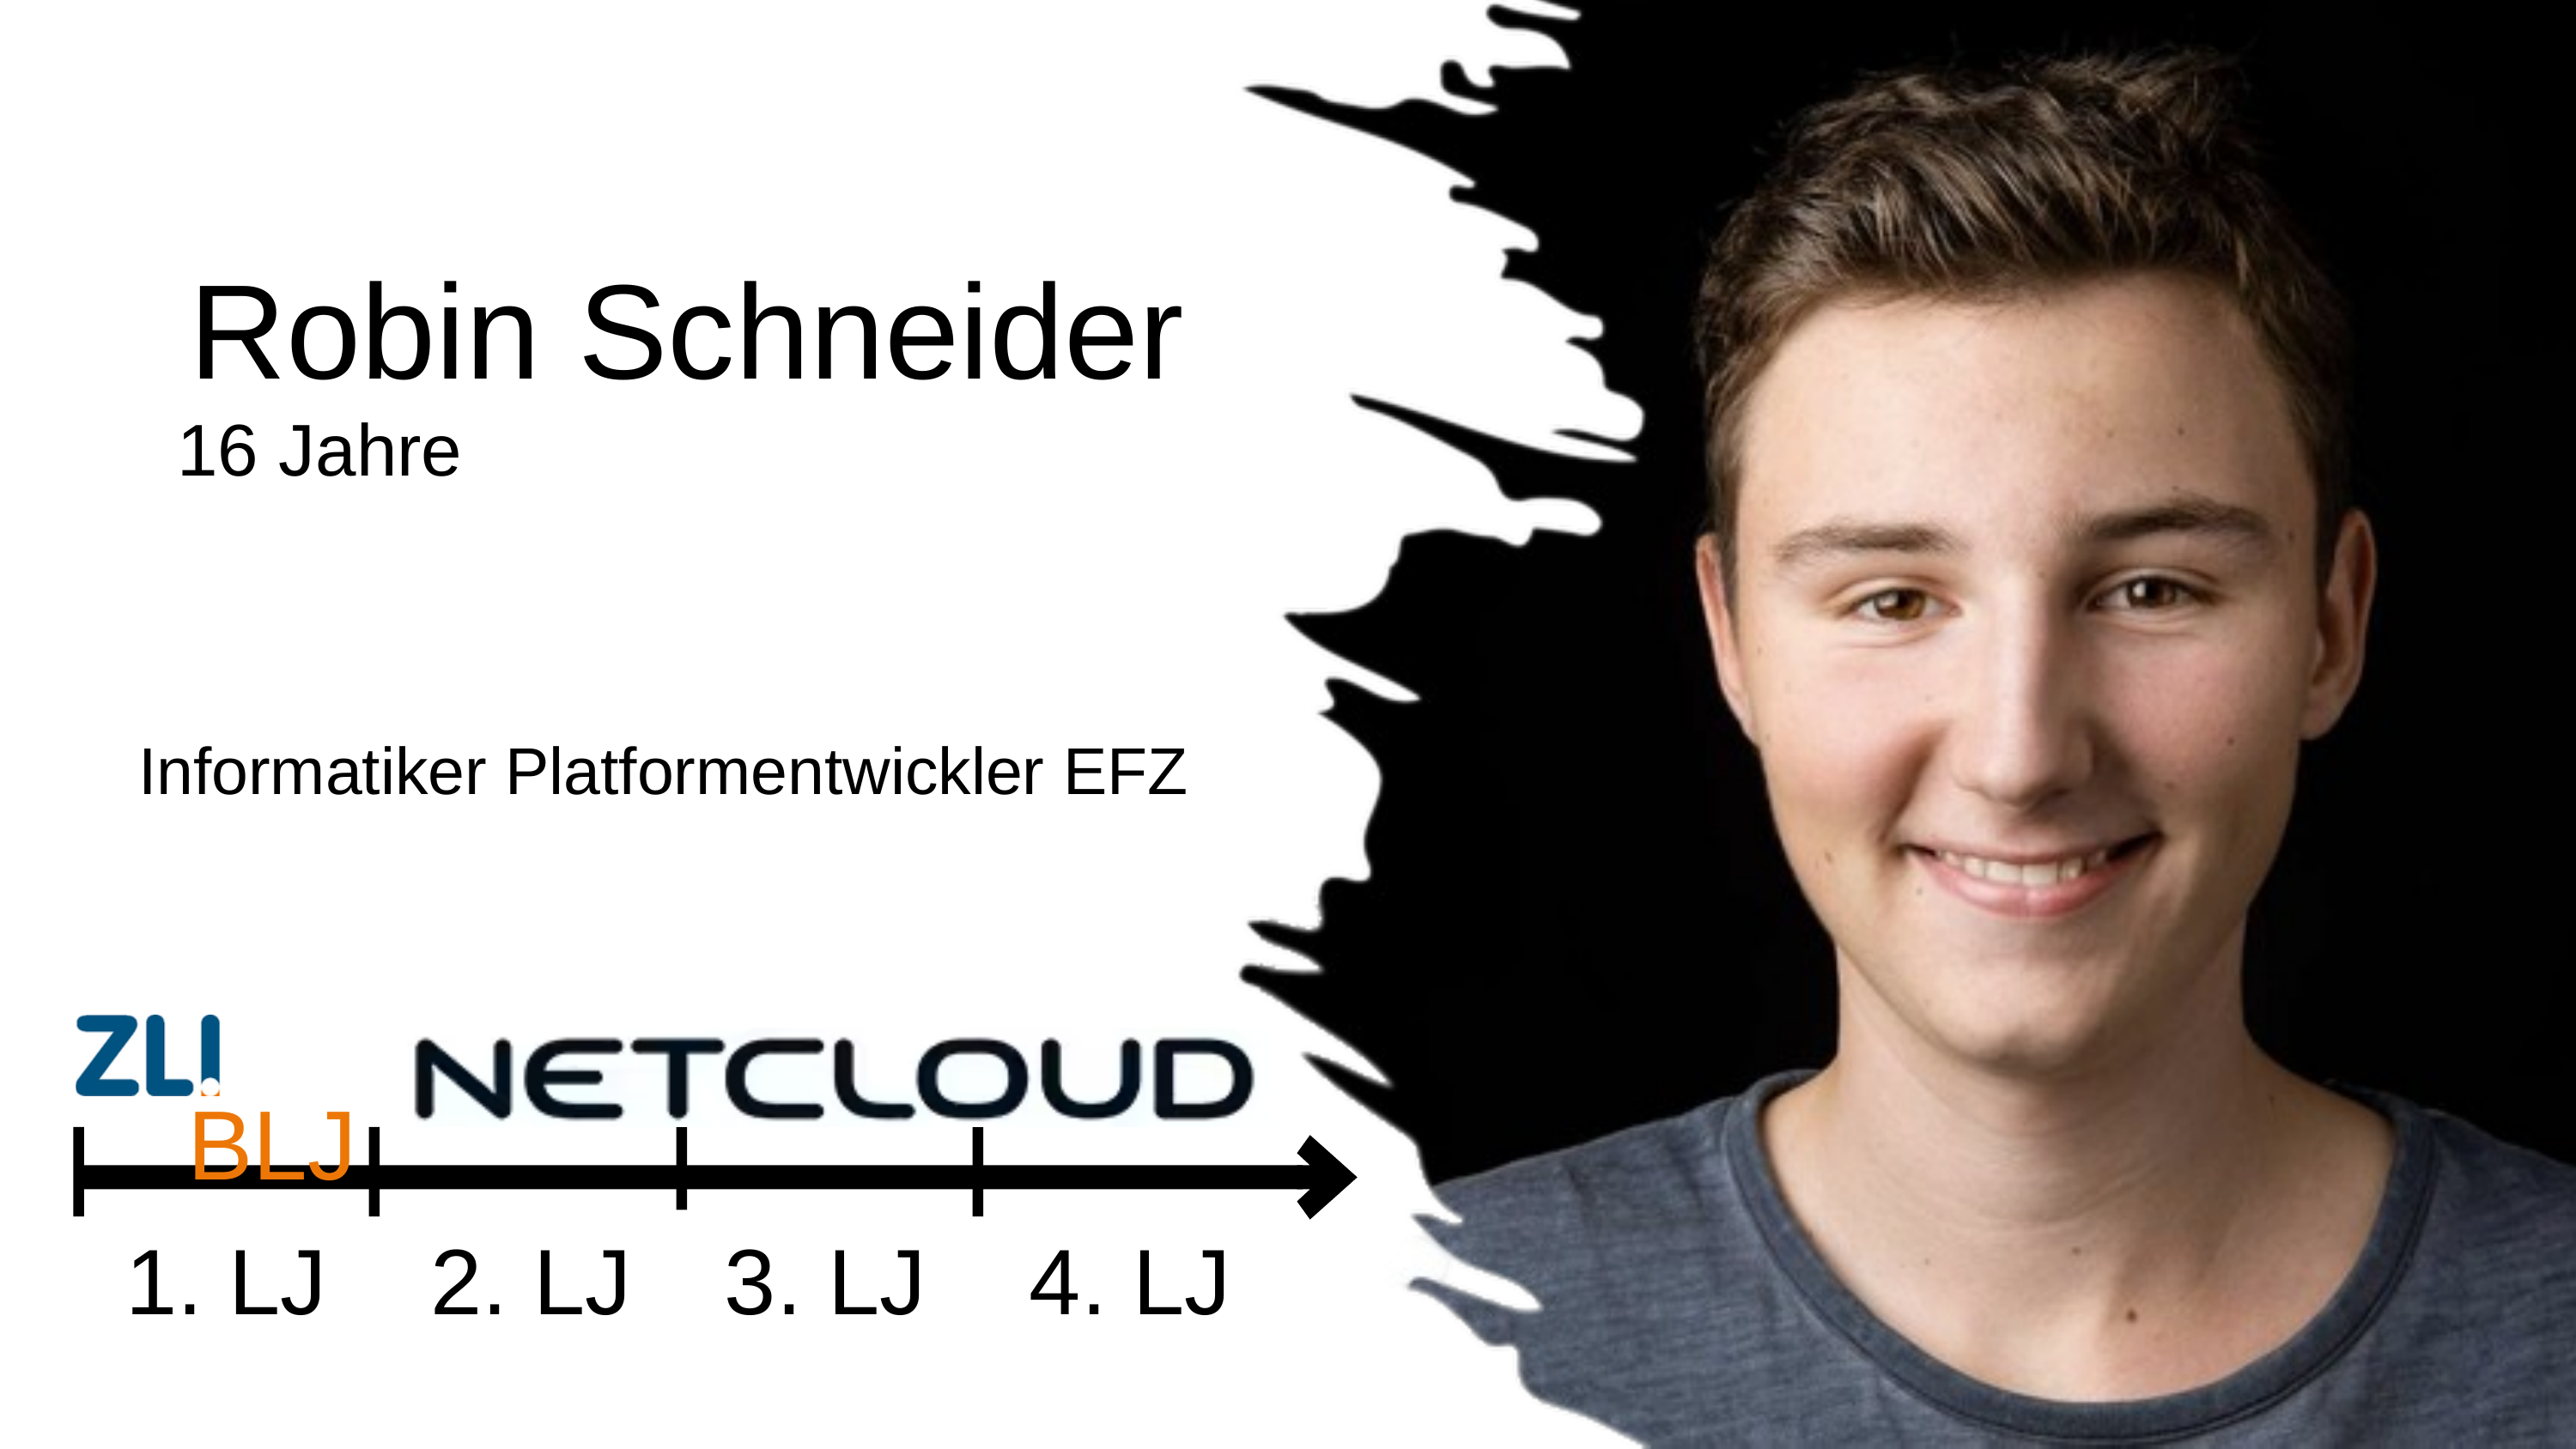

Robin Schneider
16 Jahre
Informatiker Platformentwickler EFZ

BLJ

1. LJ
2. LJ
3. LJ
4. LJ